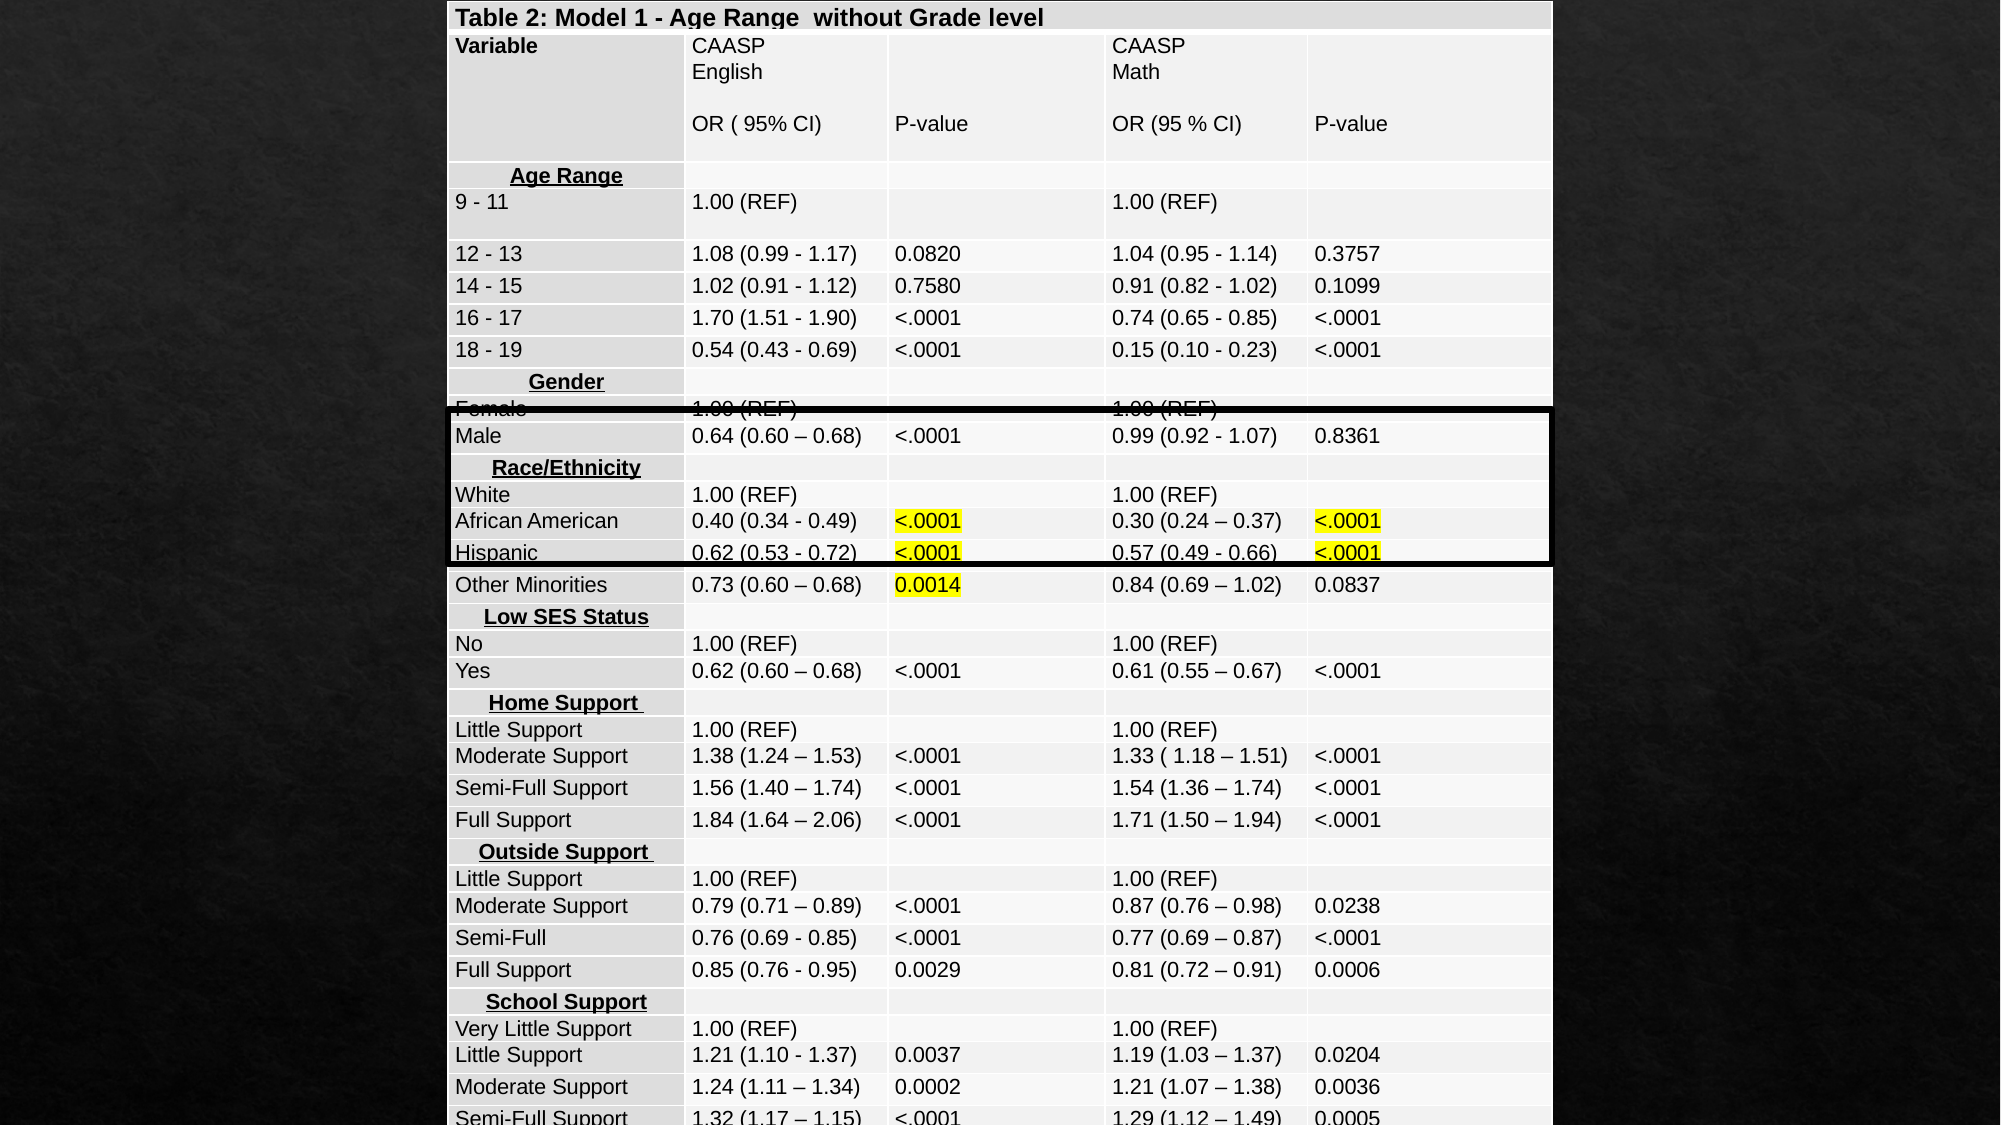

| Table 2: Model 1 - Age Range without Grade level |  |  |  |  |
| --- | --- | --- | --- | --- |
| Variable | CAASP English   OR ( 95% CI) | P-value | CAASP Math   OR (95 % CI) | P-value |
| Age Range |  |  |  |  |
| 9 - 11 | 1.00 (REF) |  | 1.00 (REF) |  |
| 12 - 13 | 1.08 (0.99 - 1.17) | 0.0820 | 1.04 (0.95 - 1.14) | 0.3757 |
| 14 - 15 | 1.02 (0.91 - 1.12) | 0.7580 | 0.91 (0.82 - 1.02) | 0.1099 |
| 16 - 17 | 1.70 (1.51 - 1.90) | <.0001 | 0.74 (0.65 - 0.85) | <.0001 |
| 18 - 19 | 0.54 (0.43 - 0.69) | <.0001 | 0.15 (0.10 - 0.23) | <.0001 |
| Gender |  |  |  |  |
| Female | 1.00 (REF) |  | 1.00 (REF) |  |
| Male | 0.64 (0.60 – 0.68) | <.0001 | 0.99 (0.92 - 1.07) | 0.8361 |
| Race/Ethnicity |  |  |  |  |
| White | 1.00 (REF) |  | 1.00 (REF) |  |
| African American | 0.40 (0.34 - 0.49) | <.0001 | 0.30 (0.24 – 0.37) | <.0001 |
| Hispanic | 0.62 (0.53 - 0.72) | <.0001 | 0.57 (0.49 - 0.66) | <.0001 |
| Other Minorities | 0.73 (0.60 – 0.68) | 0.0014 | 0.84 (0.69 – 1.02) | 0.0837 |
| Low SES Status |  |  |  |  |
| No | 1.00 (REF) |  | 1.00 (REF) |  |
| Yes | 0.62 (0.60 – 0.68) | <.0001 | 0.61 (0.55 – 0.67) | <.0001 |
| Home Support |  |  |  |  |
| Little Support | 1.00 (REF) |  | 1.00 (REF) |  |
| Moderate Support | 1.38 (1.24 – 1.53) | <.0001 | 1.33 ( 1.18 – 1.51) | <.0001 |
| Semi-Full Support | 1.56 (1.40 – 1.74) | <.0001 | 1.54 (1.36 – 1.74) | <.0001 |
| Full Support | 1.84 (1.64 – 2.06) | <.0001 | 1.71 (1.50 – 1.94) | <.0001 |
| Outside Support |  |  |  |  |
| Little Support | 1.00 (REF) |  | 1.00 (REF) |  |
| Moderate Support | 0.79 (0.71 – 0.89) | <.0001 | 0.87 (0.76 – 0.98) | 0.0238 |
| Semi-Full | 0.76 (0.69 - 0.85) | <.0001 | 0.77 (0.69 – 0.87) | <.0001 |
| Full Support | 0.85 (0.76 - 0.95) | 0.0029 | 0.81 (0.72 – 0.91) | 0.0006 |
| School Support |  |  |  |  |
| Very Little Support | 1.00 (REF) |  | 1.00 (REF) |  |
| Little Support | 1.21 (1.10 - 1.37) | 0.0037 | 1.19 (1.03 – 1.37) | 0.0204 |
| Moderate Support | 1.24 (1.11 – 1.34) | 0.0002 | 1.21 (1.07 – 1.38) | 0.0036 |
| Semi-Full Support | 1.32 (1.17 – 1.15) | <.0001 | 1.29 (1.12 – 1.49) | 0.0005 |
| Full Support | 1.07 (0.94 – 1.21) | 0.3150 | 1.16 (1.01 – 1.35) | 0.0416 |